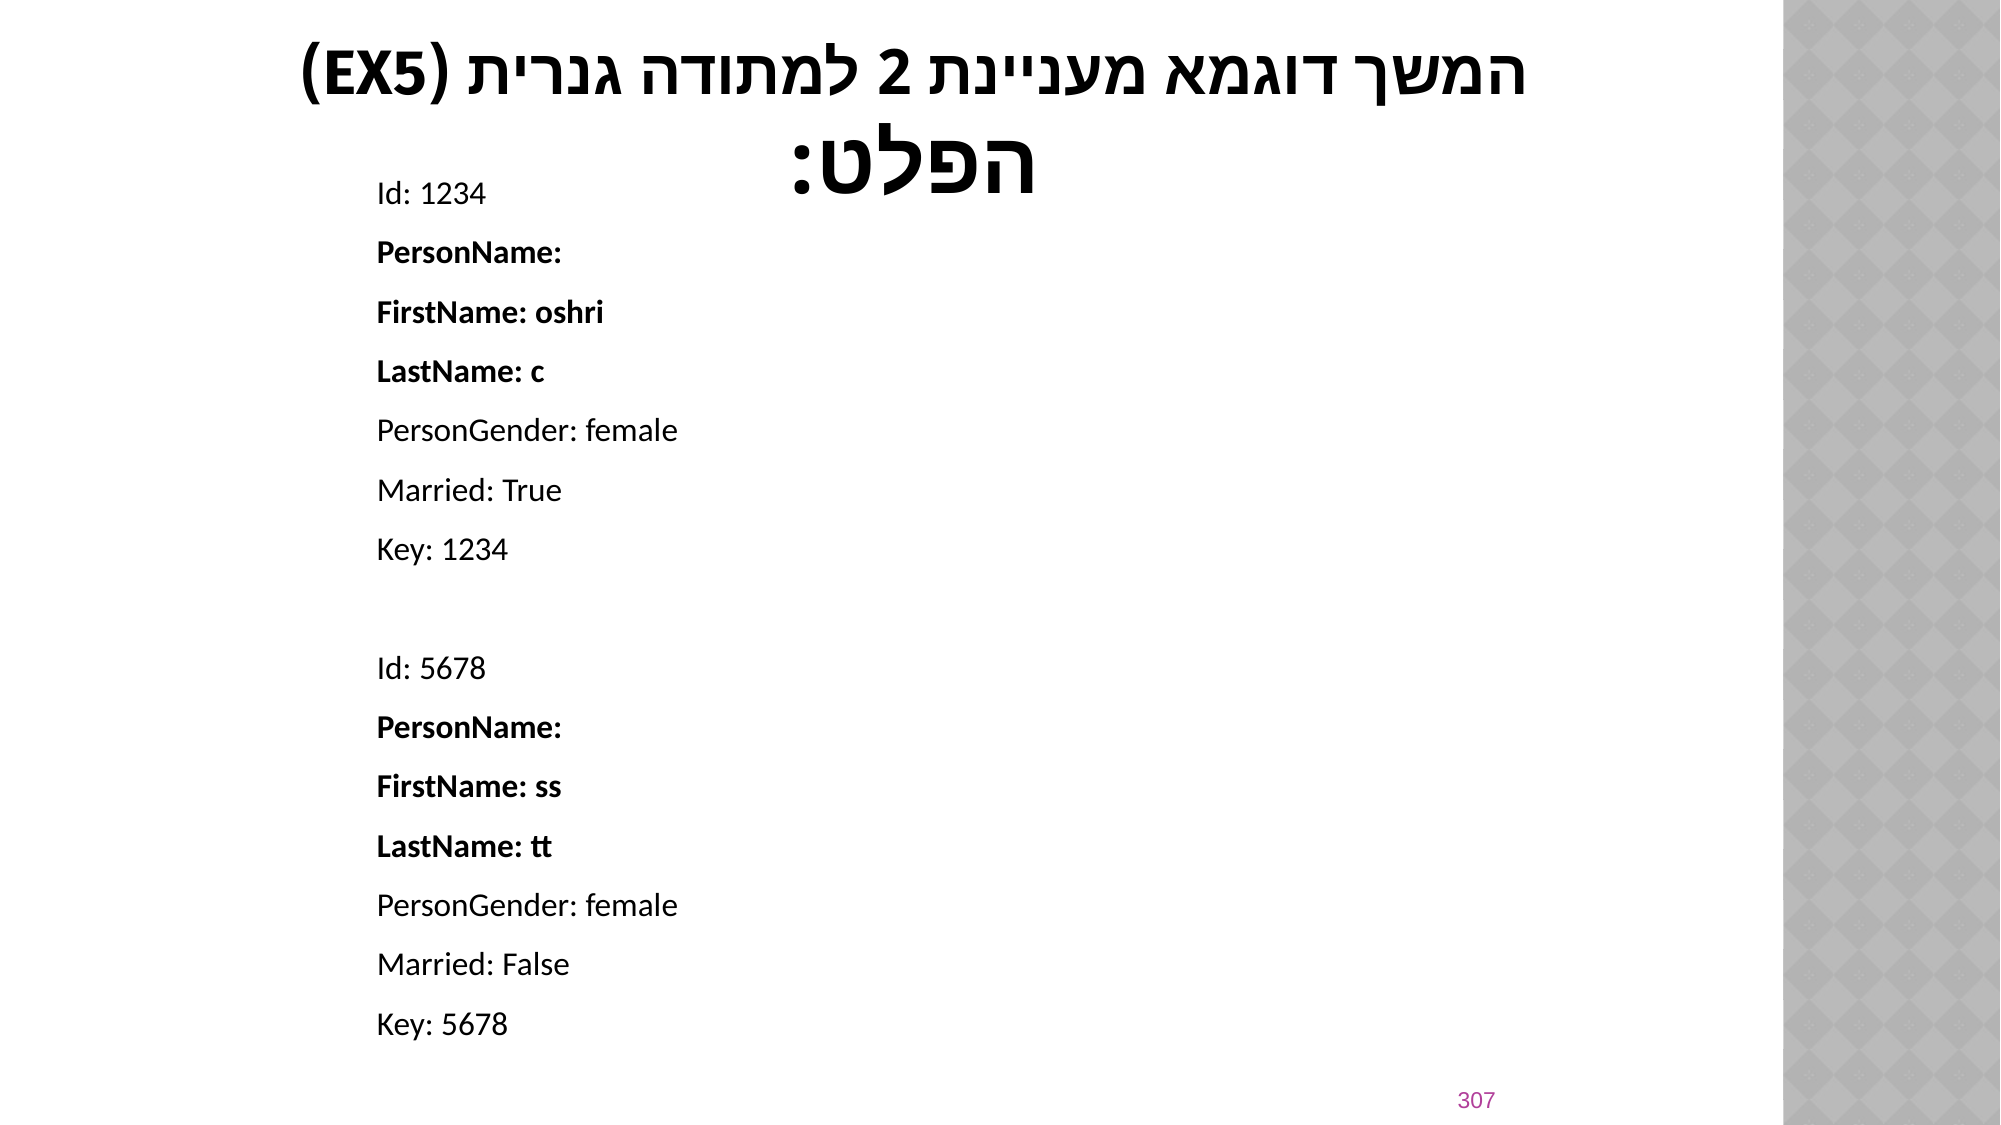

# המשך דוגמא מעניינת 2 למתודה גנרית (Ex5) הפלט:
Id: 1234
PersonName:
FirstName: oshri
LastName: c
PersonGender: female
Married: True
Key: 1234

Id: 5678
PersonName:
FirstName: ss
LastName: tt
PersonGender: female
Married: False
Key: 5678
307